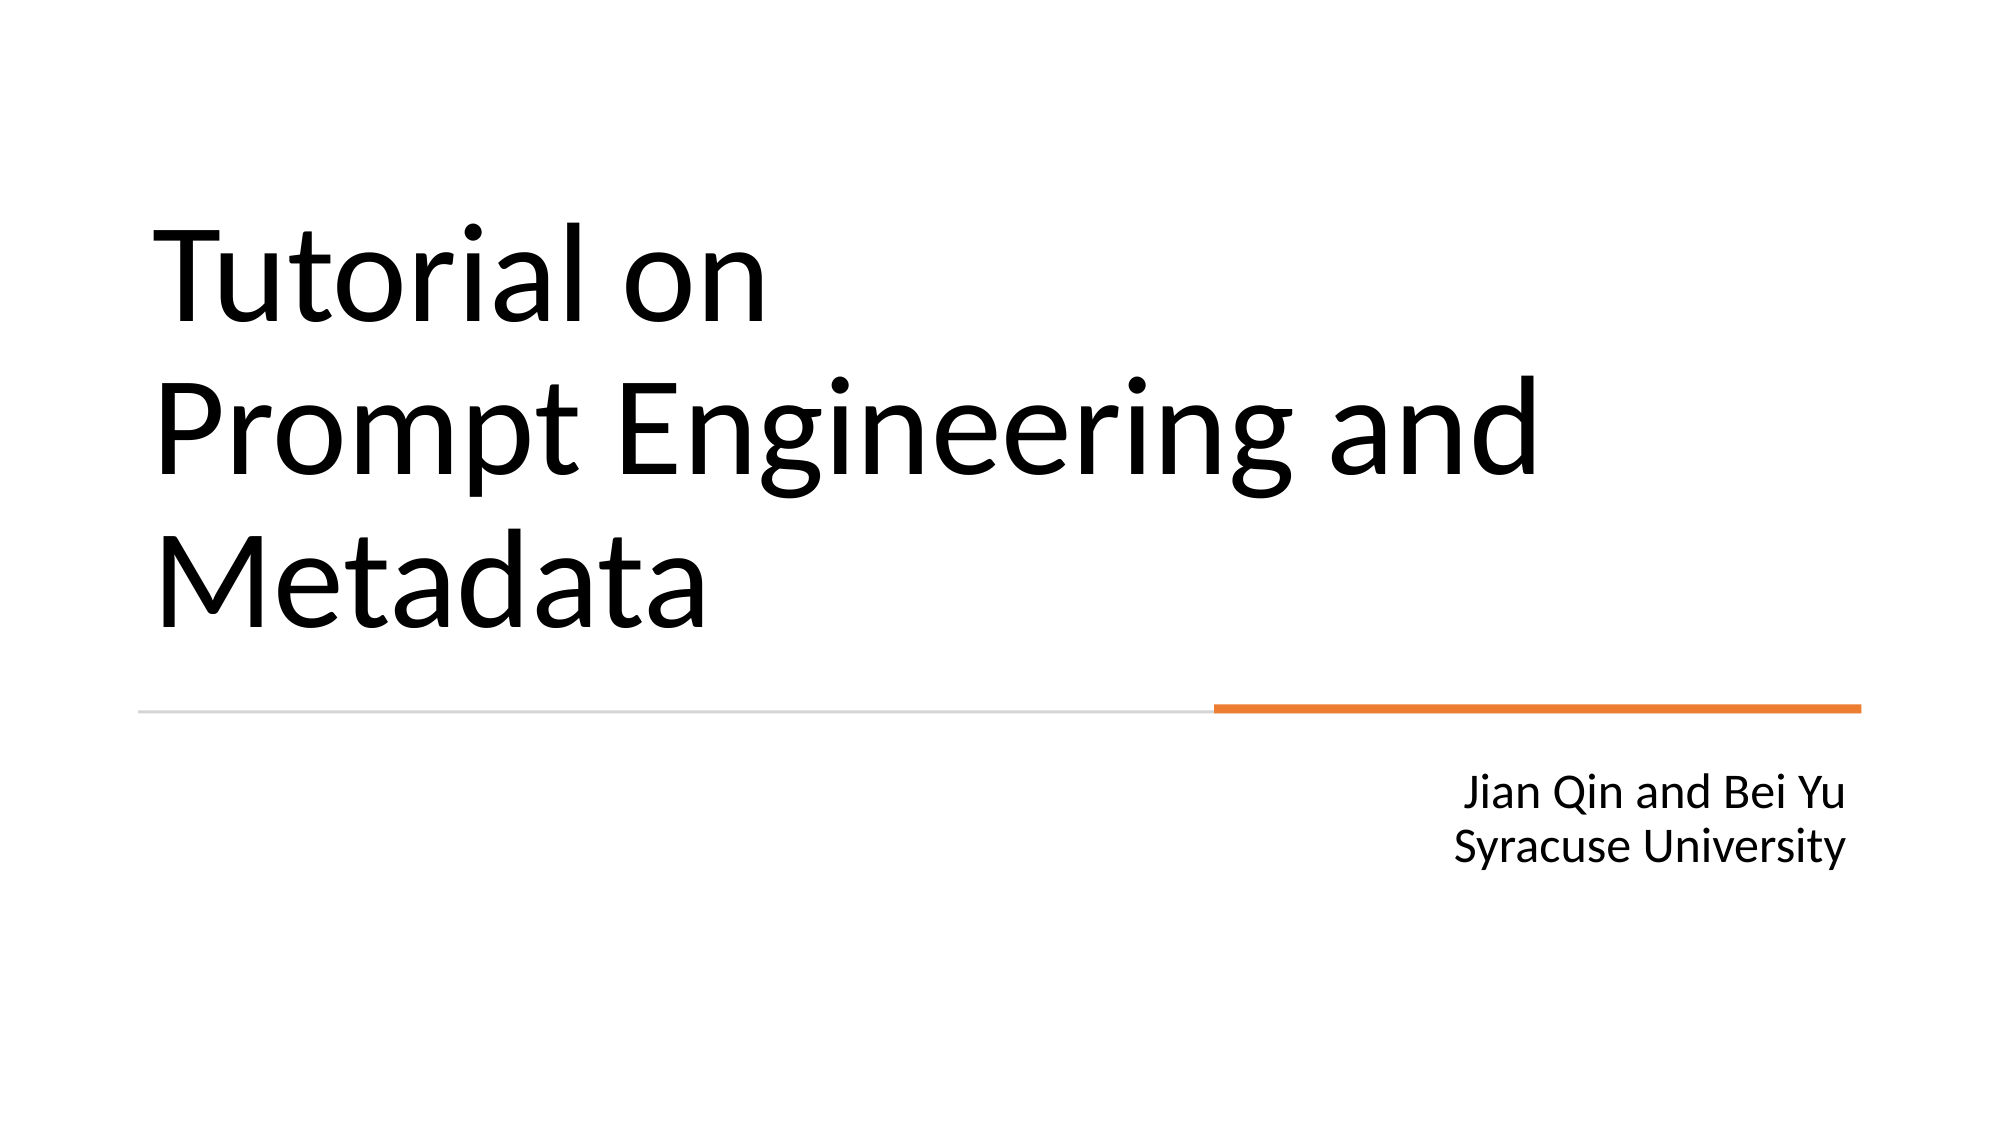

# Tutorial on Prompt Engineering and Metadata

Jian Qin and Bei Yu
Syracuse University